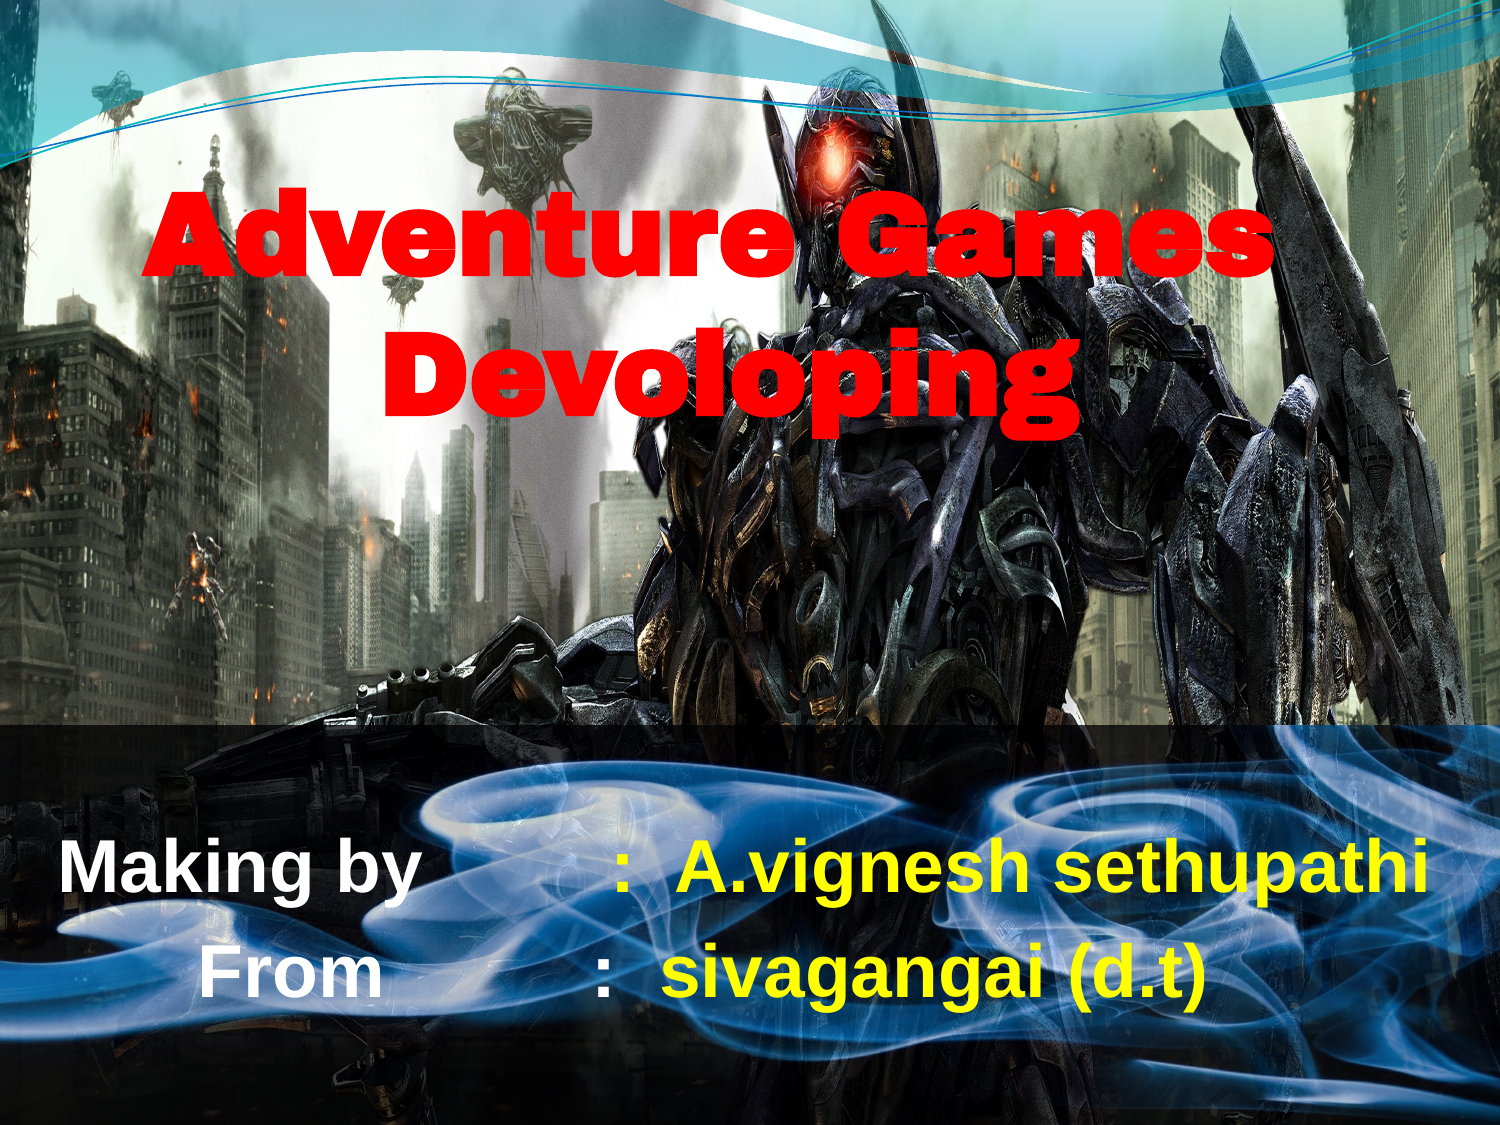

# Adventure Games Devoloping

Making by         :  A.vignesh sethupathi
From          :  sivagangai (d.t)